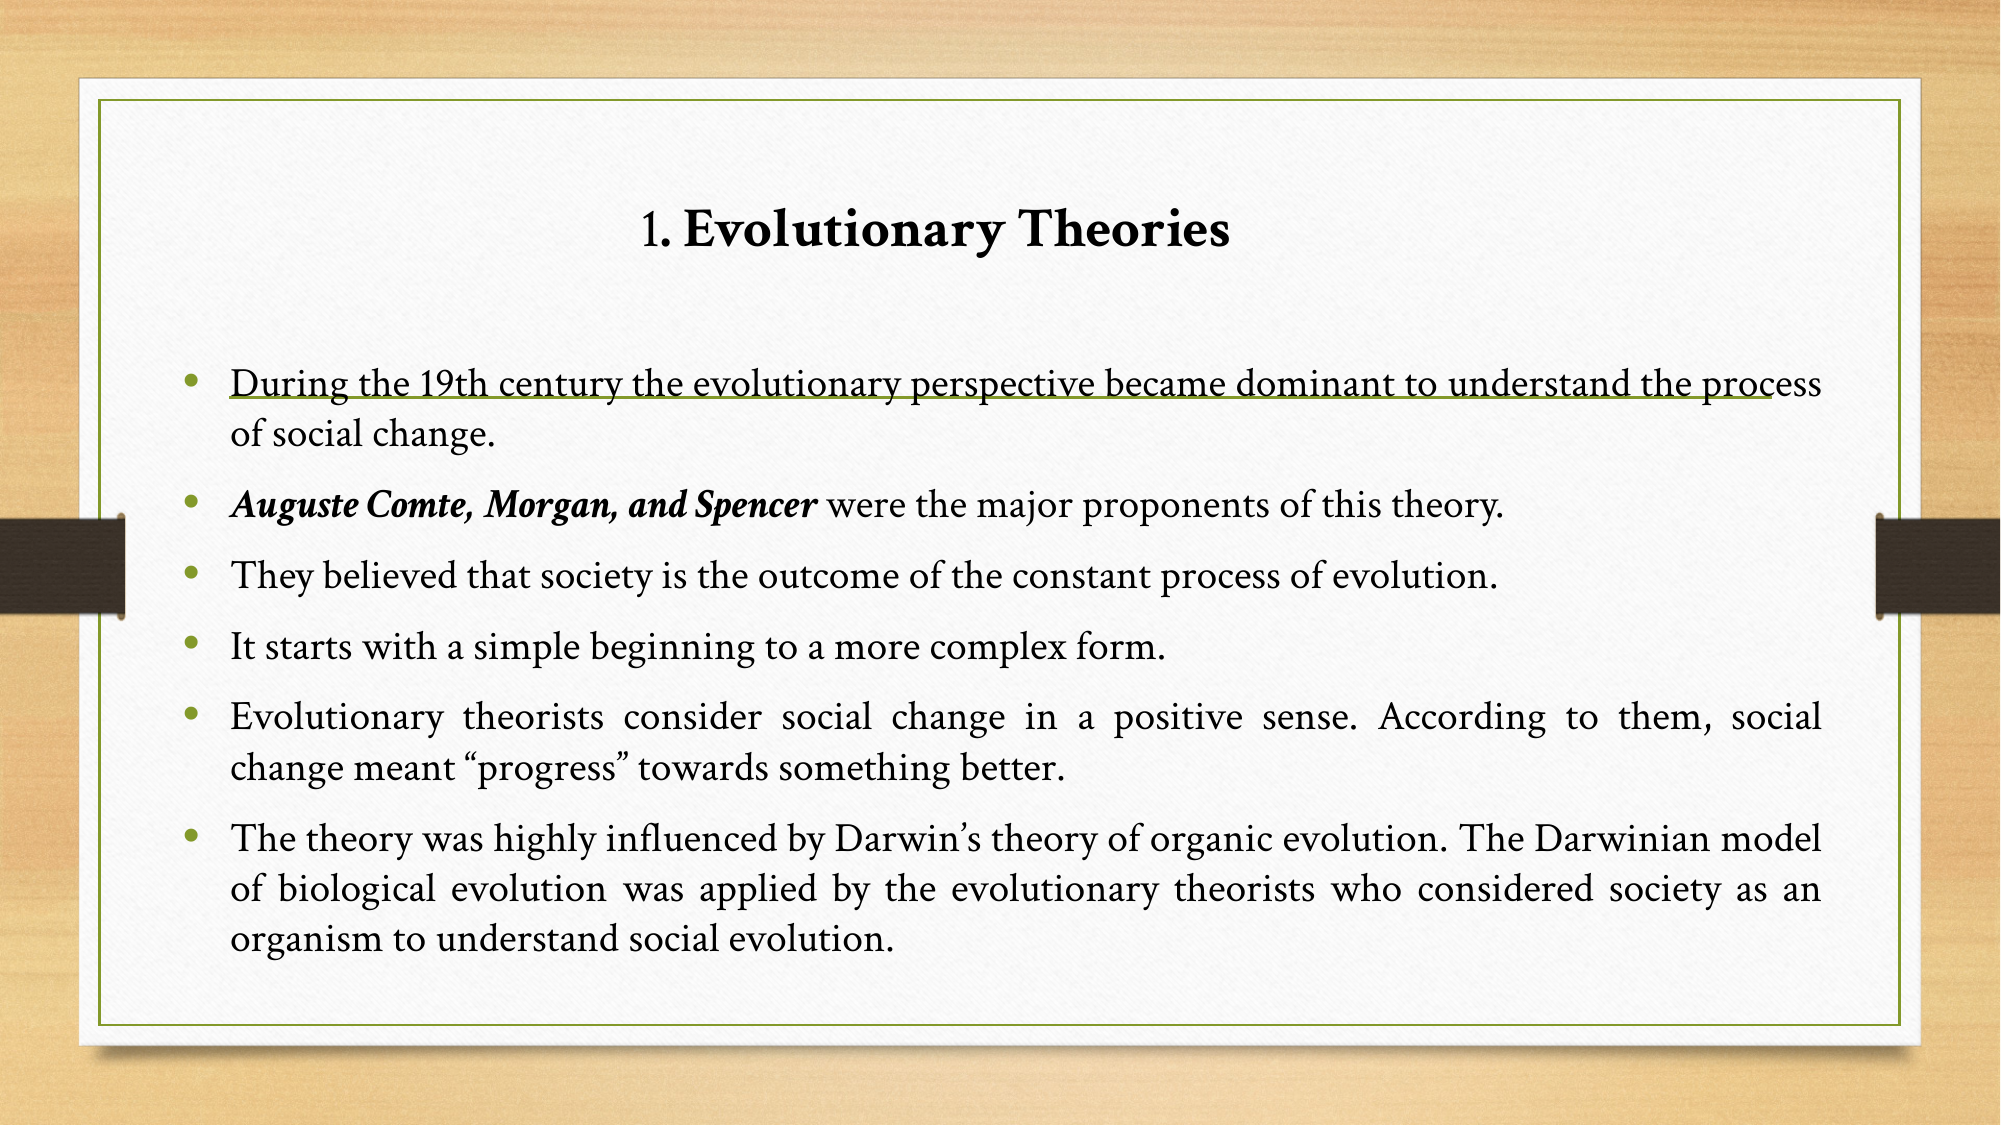

# 1. Evolutionary Theories
During the 19th century the evolutionary perspective became dominant to understand the process of social change.
Auguste Comte, Morgan, and Spencer were the major proponents of this theory.
They believed that society is the outcome of the constant process of evolution.
It starts with a simple beginning to a more complex form.
Evolutionary theorists consider social change in a positive sense. According to them, social change meant “progress” towards something better.
The theory was highly influenced by Darwin’s theory of organic evolution. The Darwinian model of biological evolution was applied by the evolutionary theorists who considered society as an organism to understand social evolution.